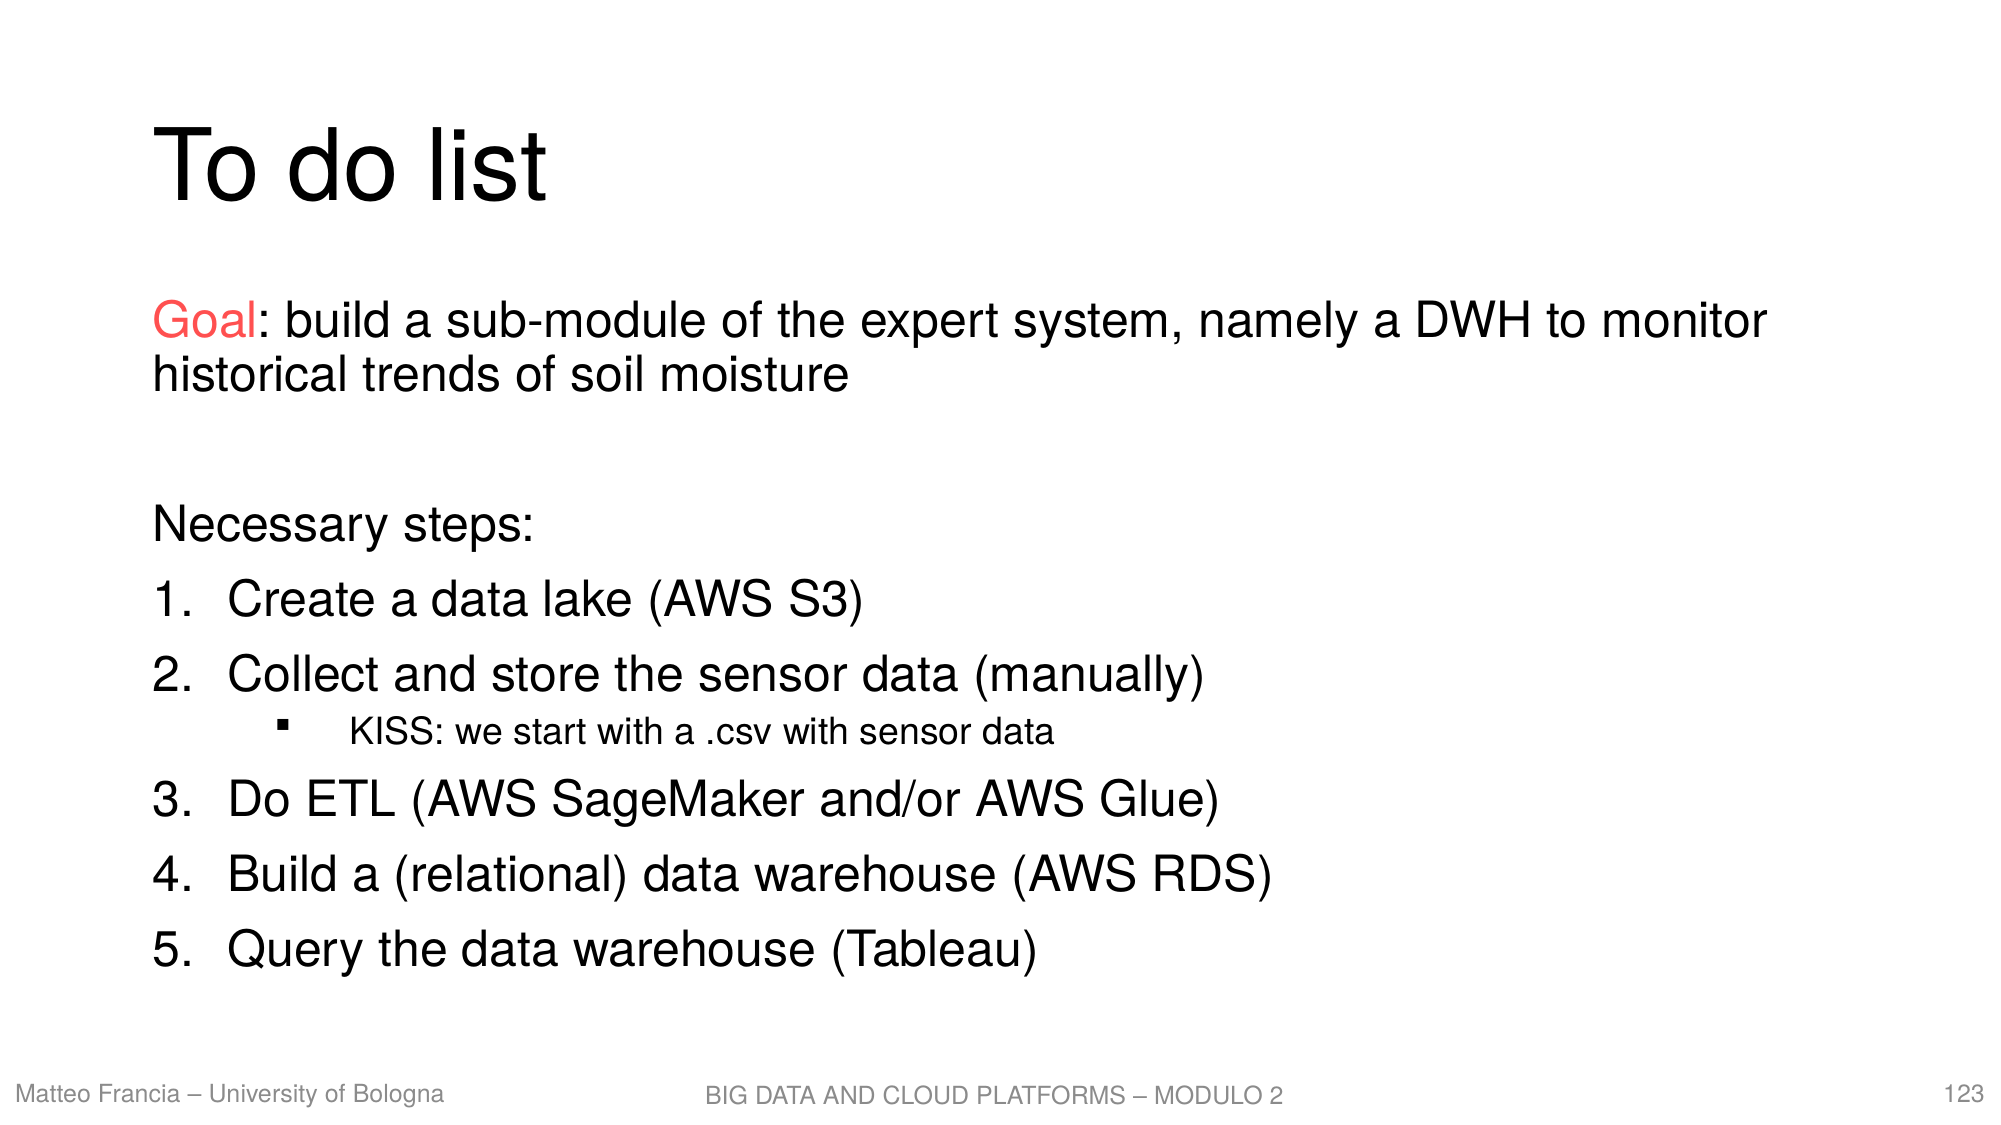

# To do list
Goal: build a sub-module of the expert system, namely a DWH to monitor historical trends of soil moisture

Necessary steps:
Create a data lake (AWS S3)
Collect and store the sensor data (manually)
KISS: we start with a .csv with sensor data
Do ETL (AWS SageMaker and/or AWS Glue)
Build a (relational) data warehouse (AWS RDS)
Query the data warehouse (Tableau)

123
Matteo Francia – University of Bologna